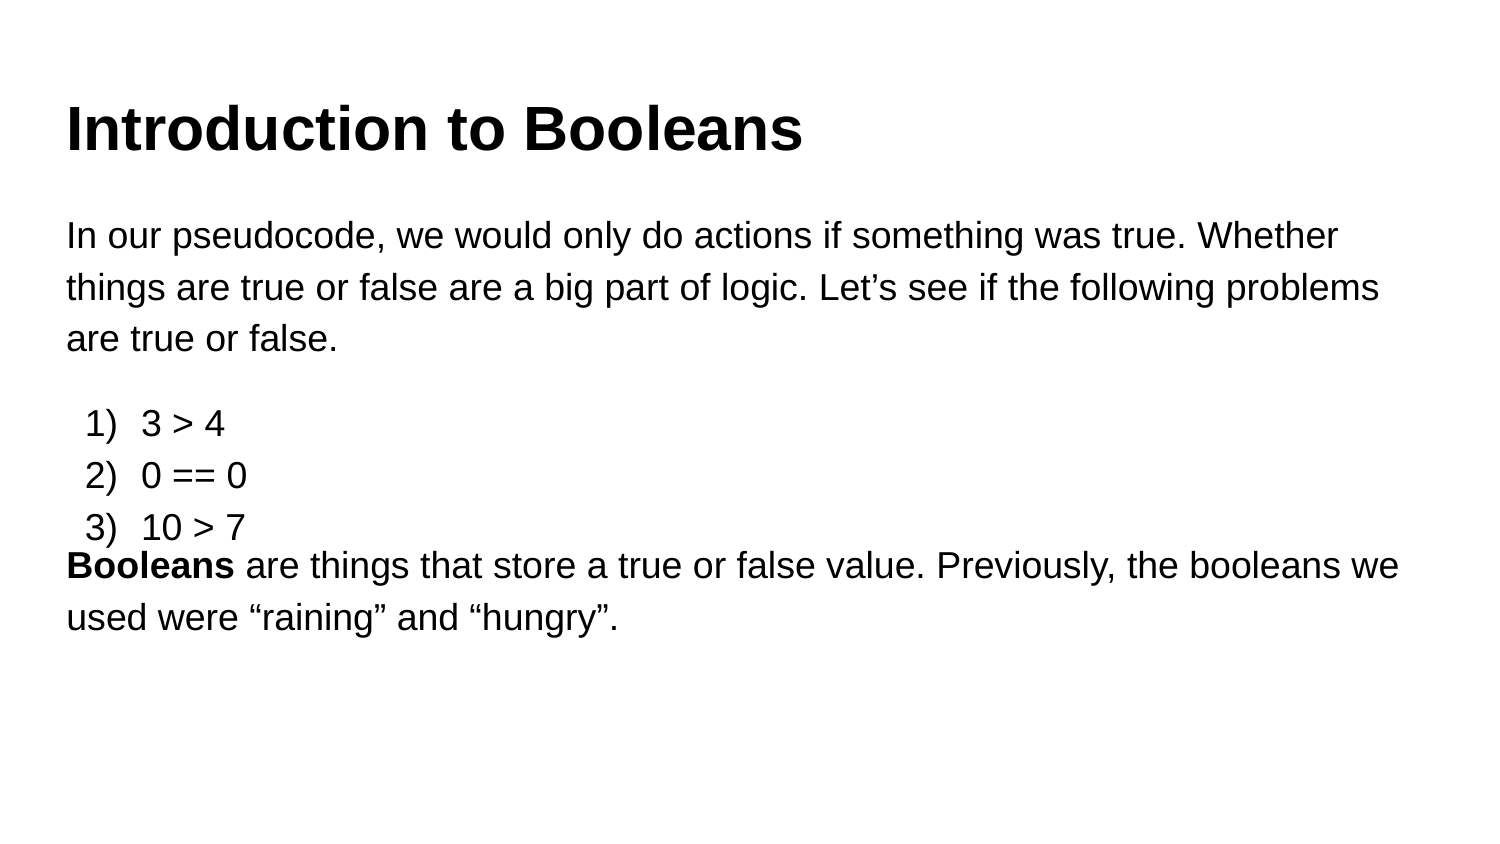

# Introduction to Booleans
In our pseudocode, we would only do actions if something was true. Whether things are true or false are a big part of logic. Let’s see if the following problems are true or false.
3 > 4
0 == 0
10 > 7

Booleans are things that store a true or false value. Previously, the booleans we used were “raining” and “hungry”.